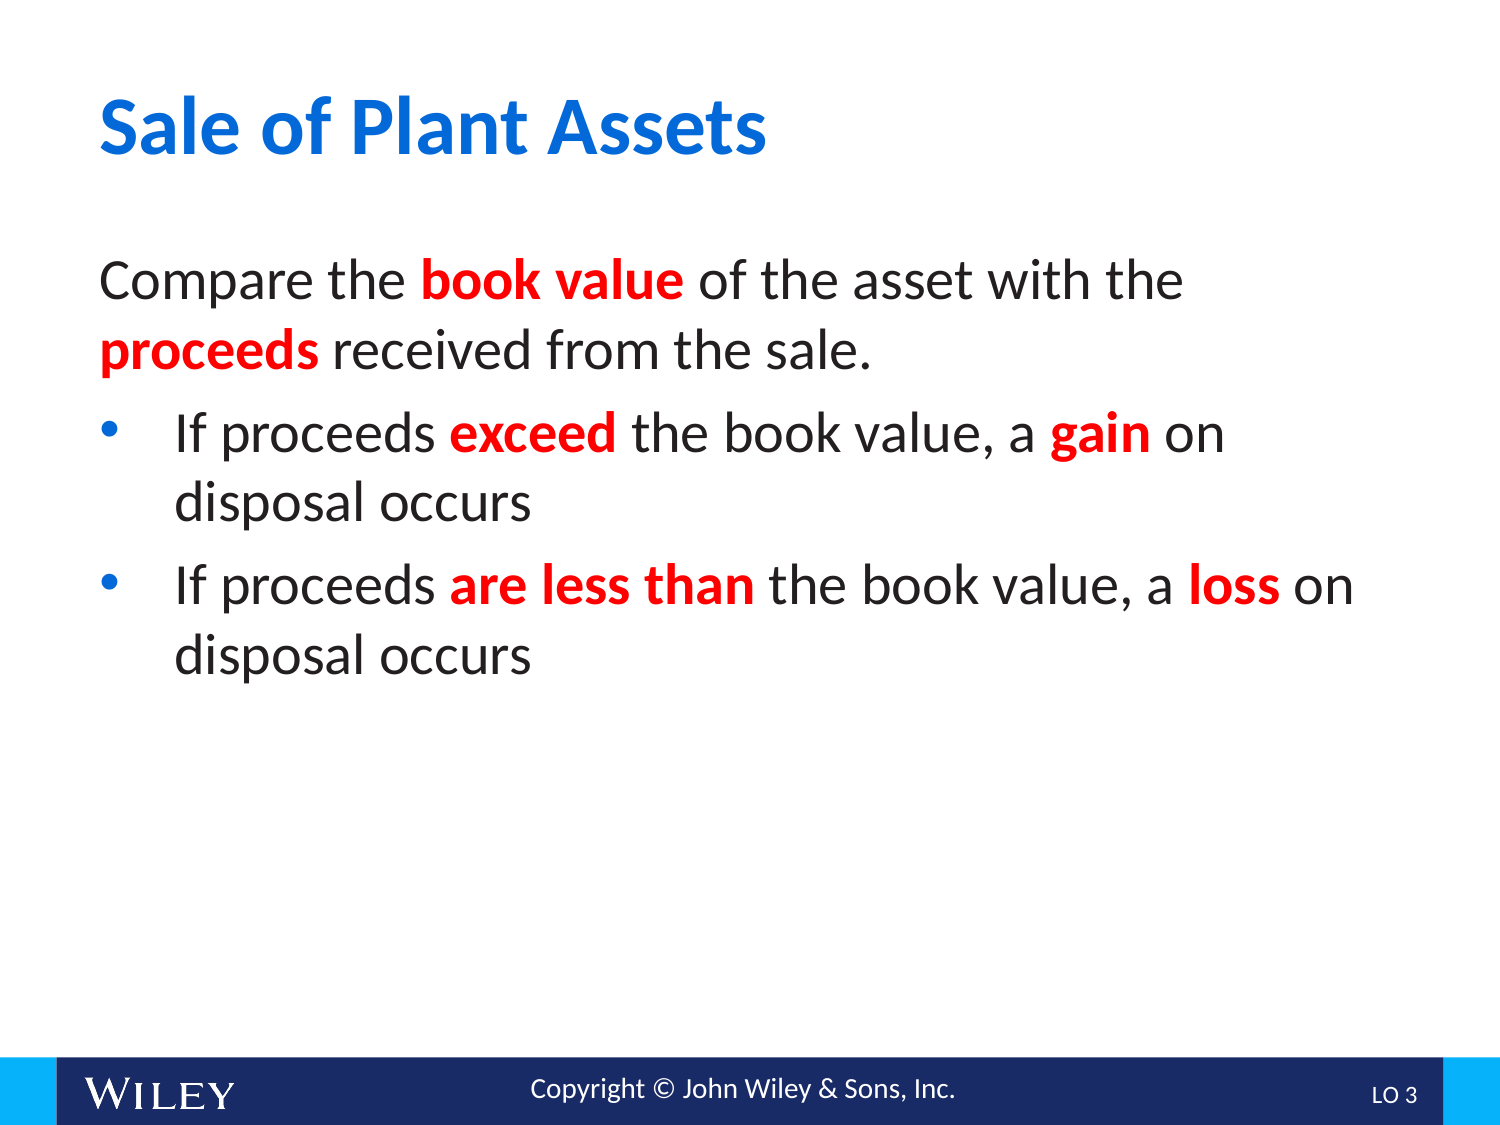

# Sale of Plant Assets
Compare the book value of the asset with the proceeds received from the sale.
If proceeds exceed the book value, a gain on disposal occurs
If proceeds are less than the book value, a loss on disposal occurs
L O 3